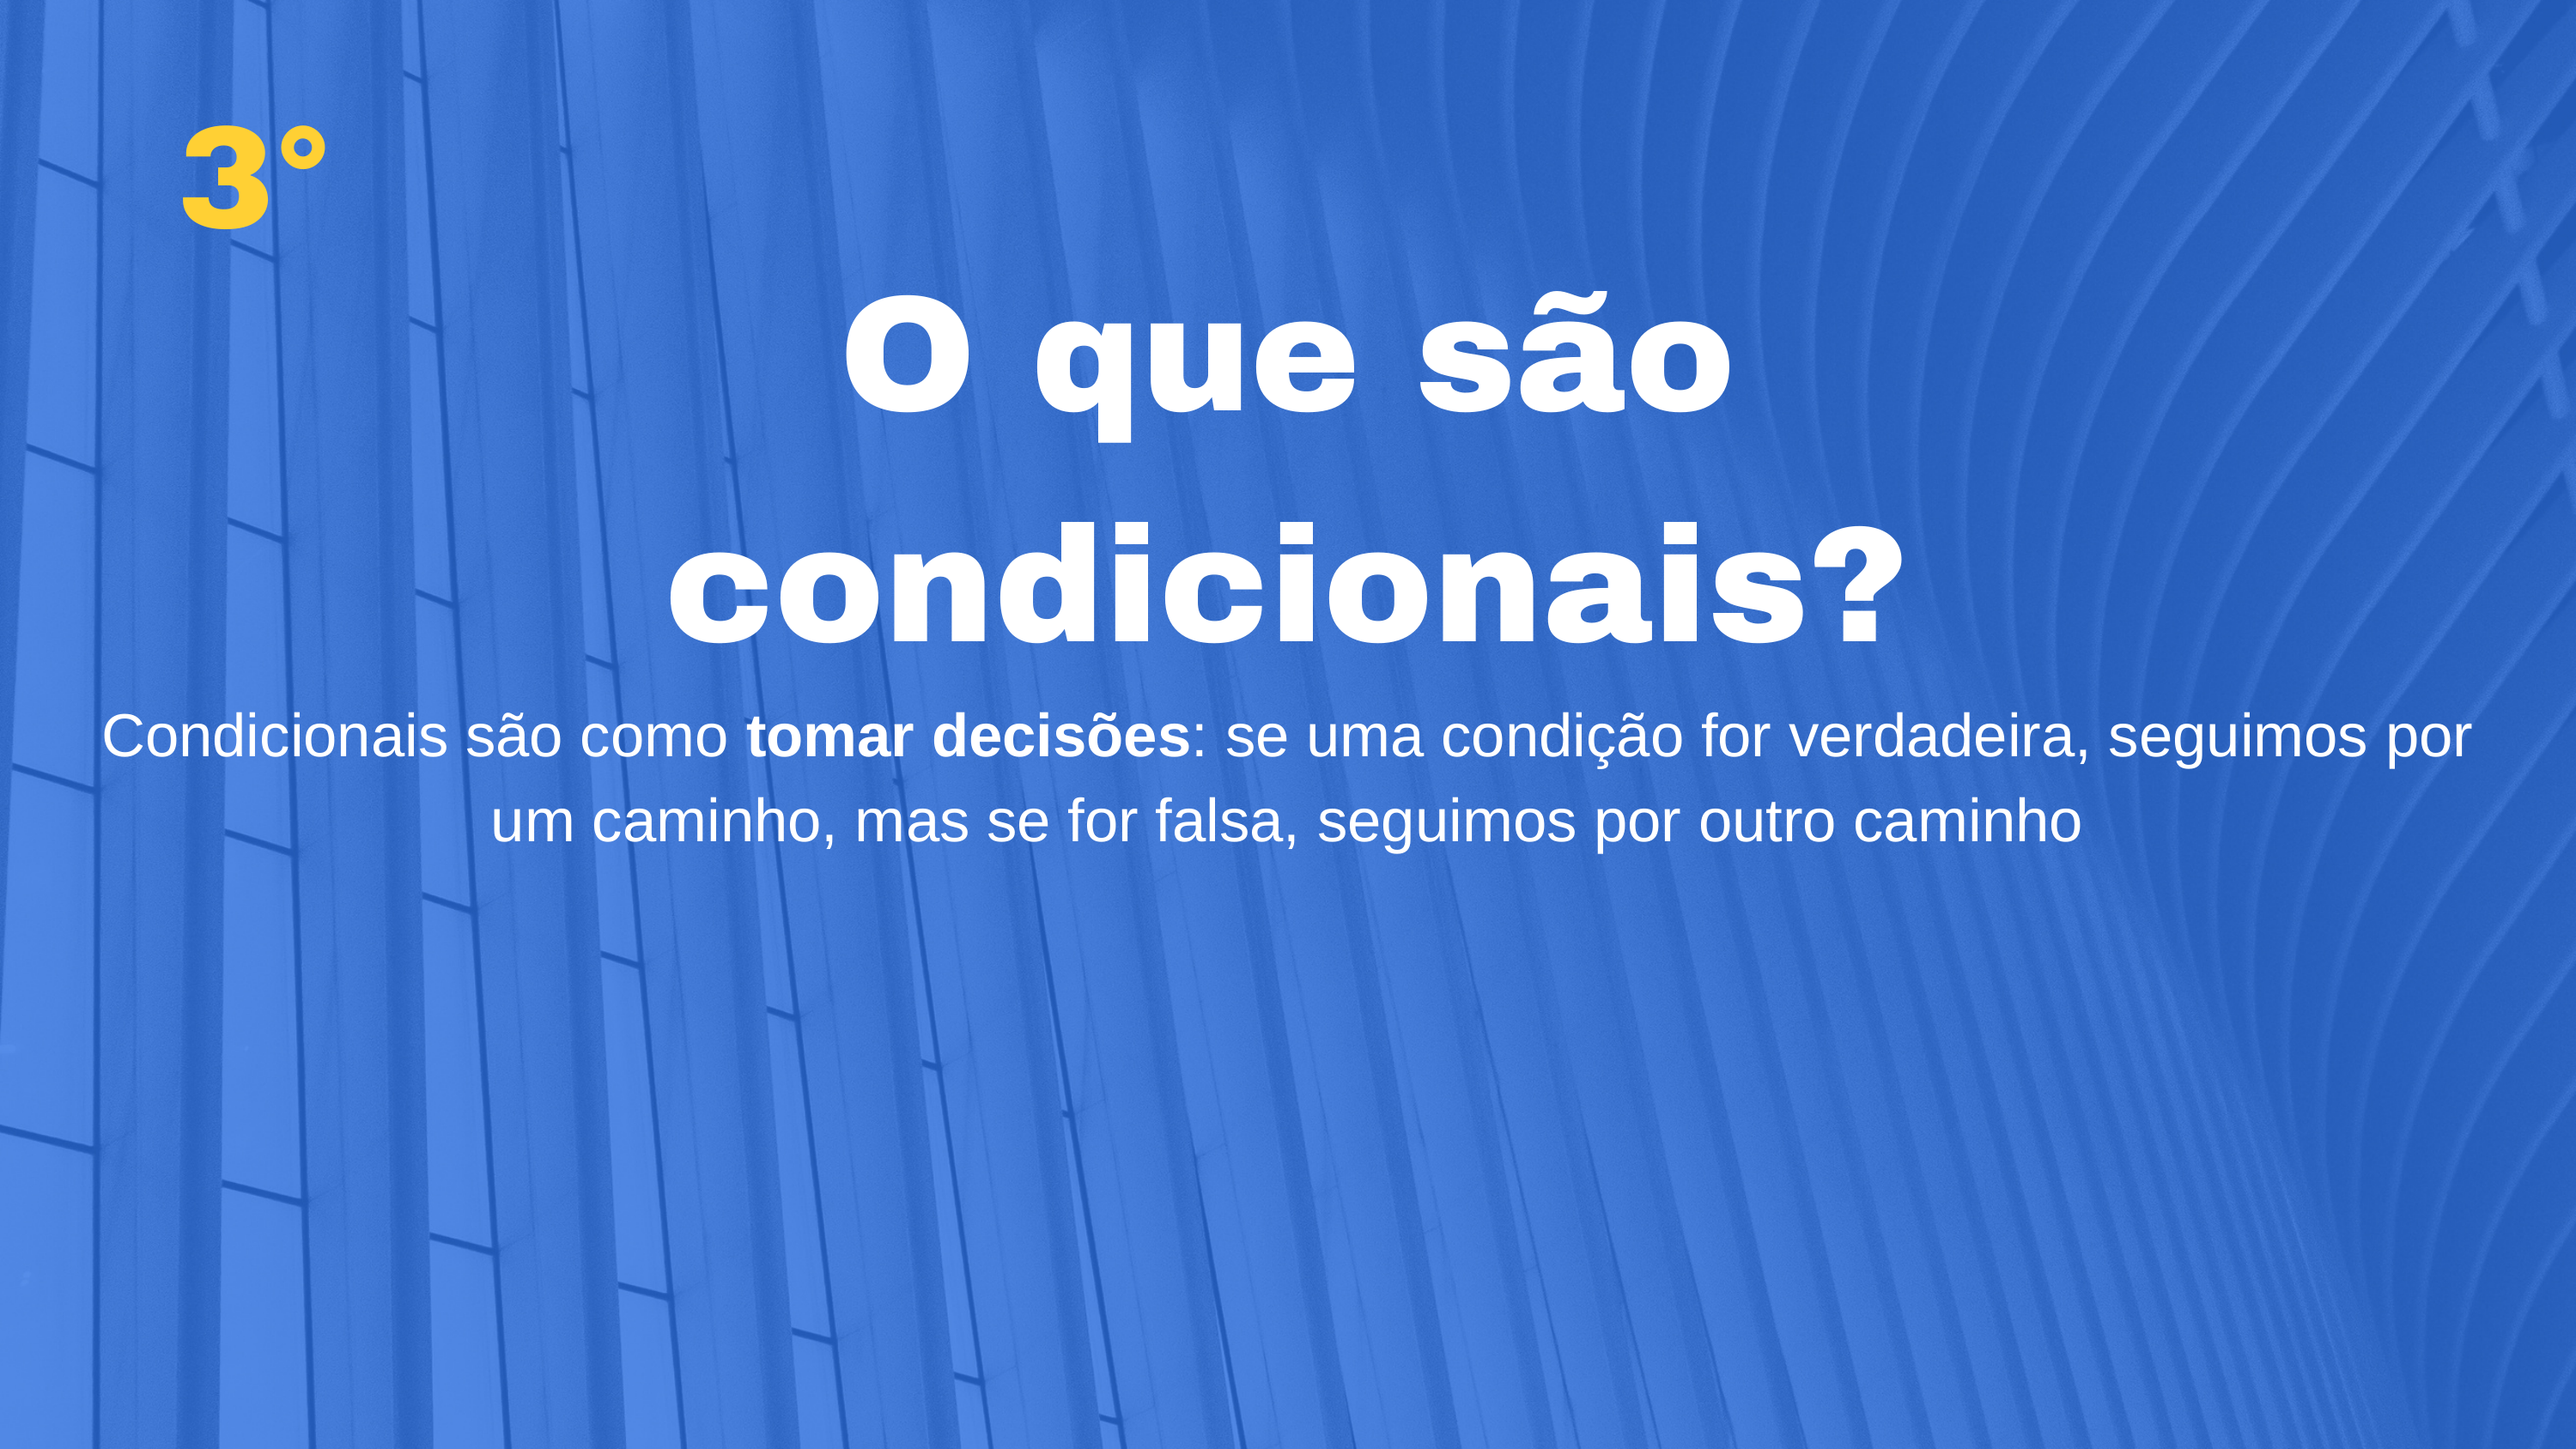

3°
O que são condicionais?
Condicionais são como tomar decisões: se uma condição for verdadeira, seguimos por um caminho, mas se for falsa, seguimos por outro caminho